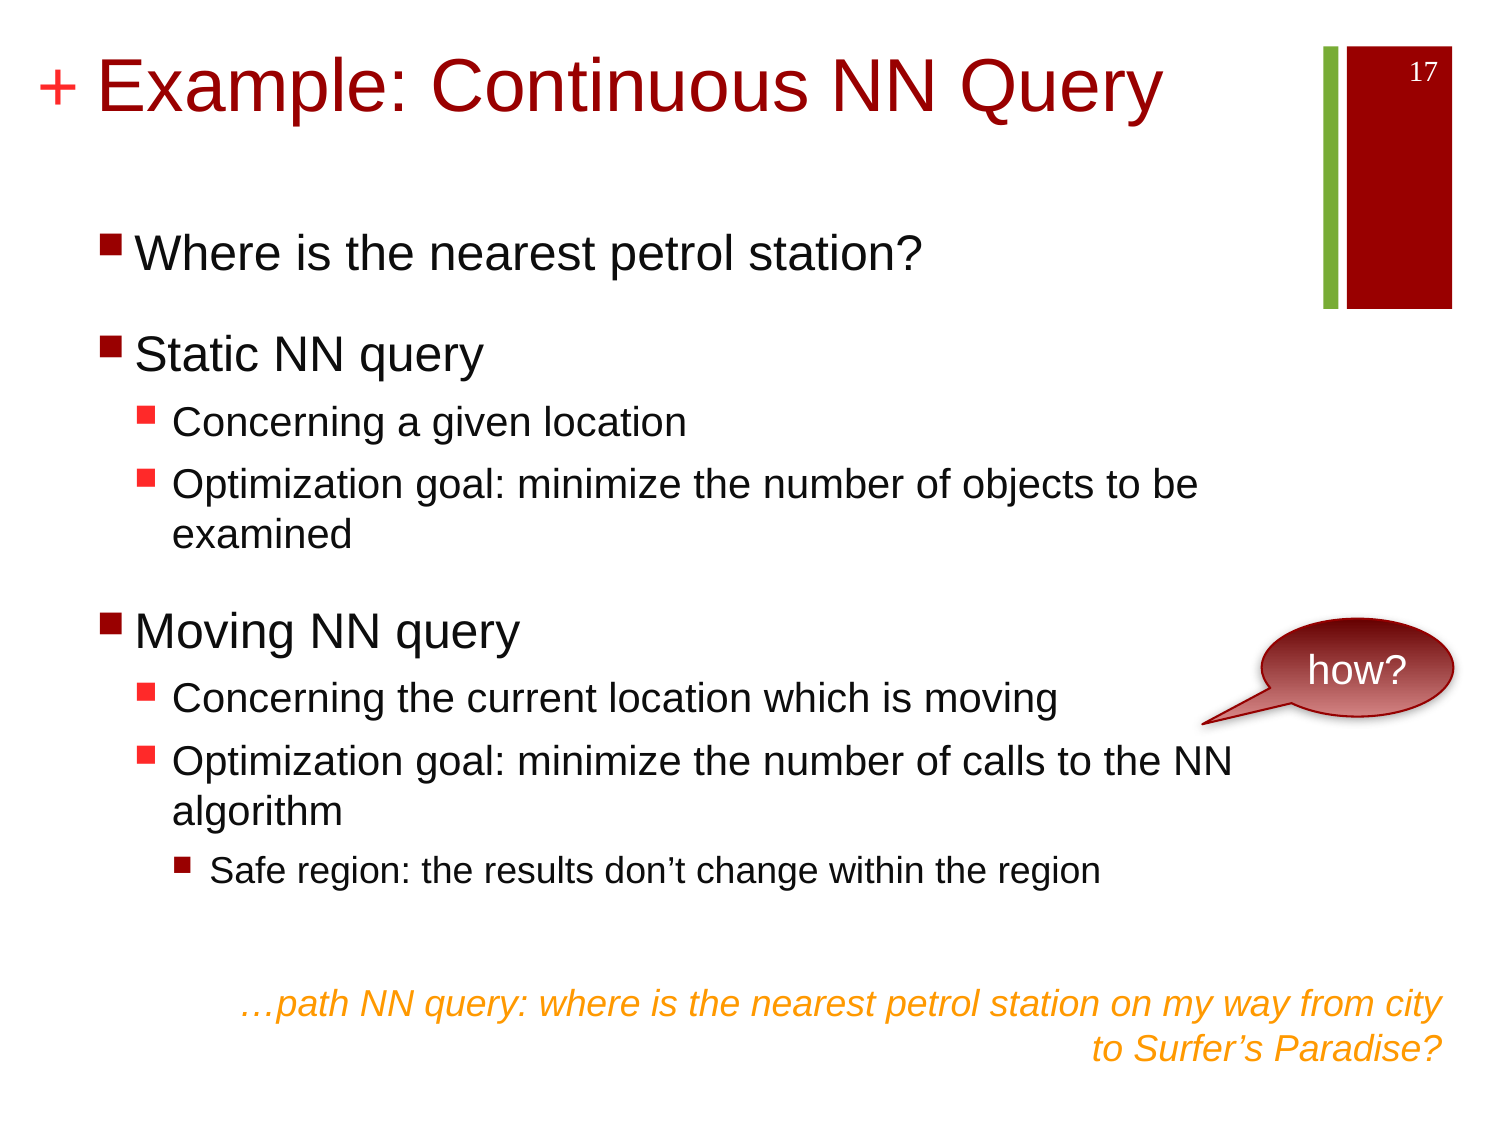

# Example: Continuous NN Query
17
Where is the nearest petrol station?
Static NN query
Concerning a given location
Optimization goal: minimize the number of objects to be examined
Moving NN query
Concerning the current location which is moving
Optimization goal: minimize the number of calls to the NN algorithm
Safe region: the results don’t change within the region
how?
…path NN query: where is the nearest petrol station on my way from city to Surfer’s Paradise?